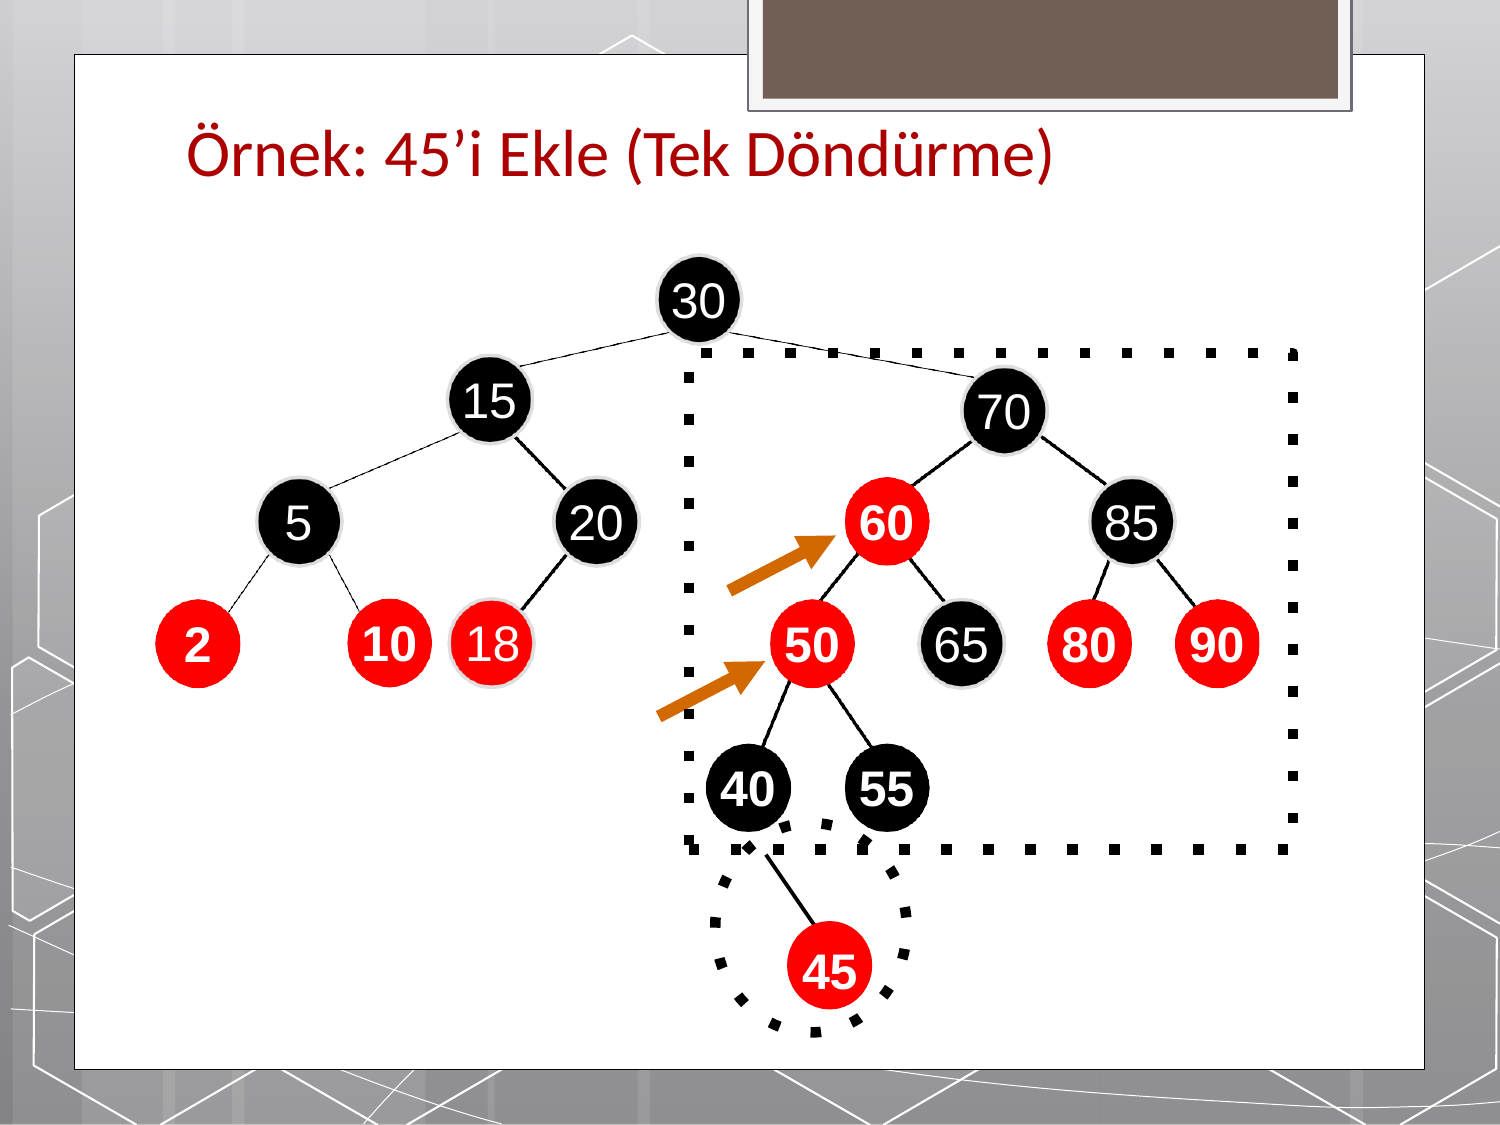

# Örnek: 45’i Ekle (Tek Döndürme)

30

15
70
5
20
60
85
10	18
2
50	65	80	90
40	55

45